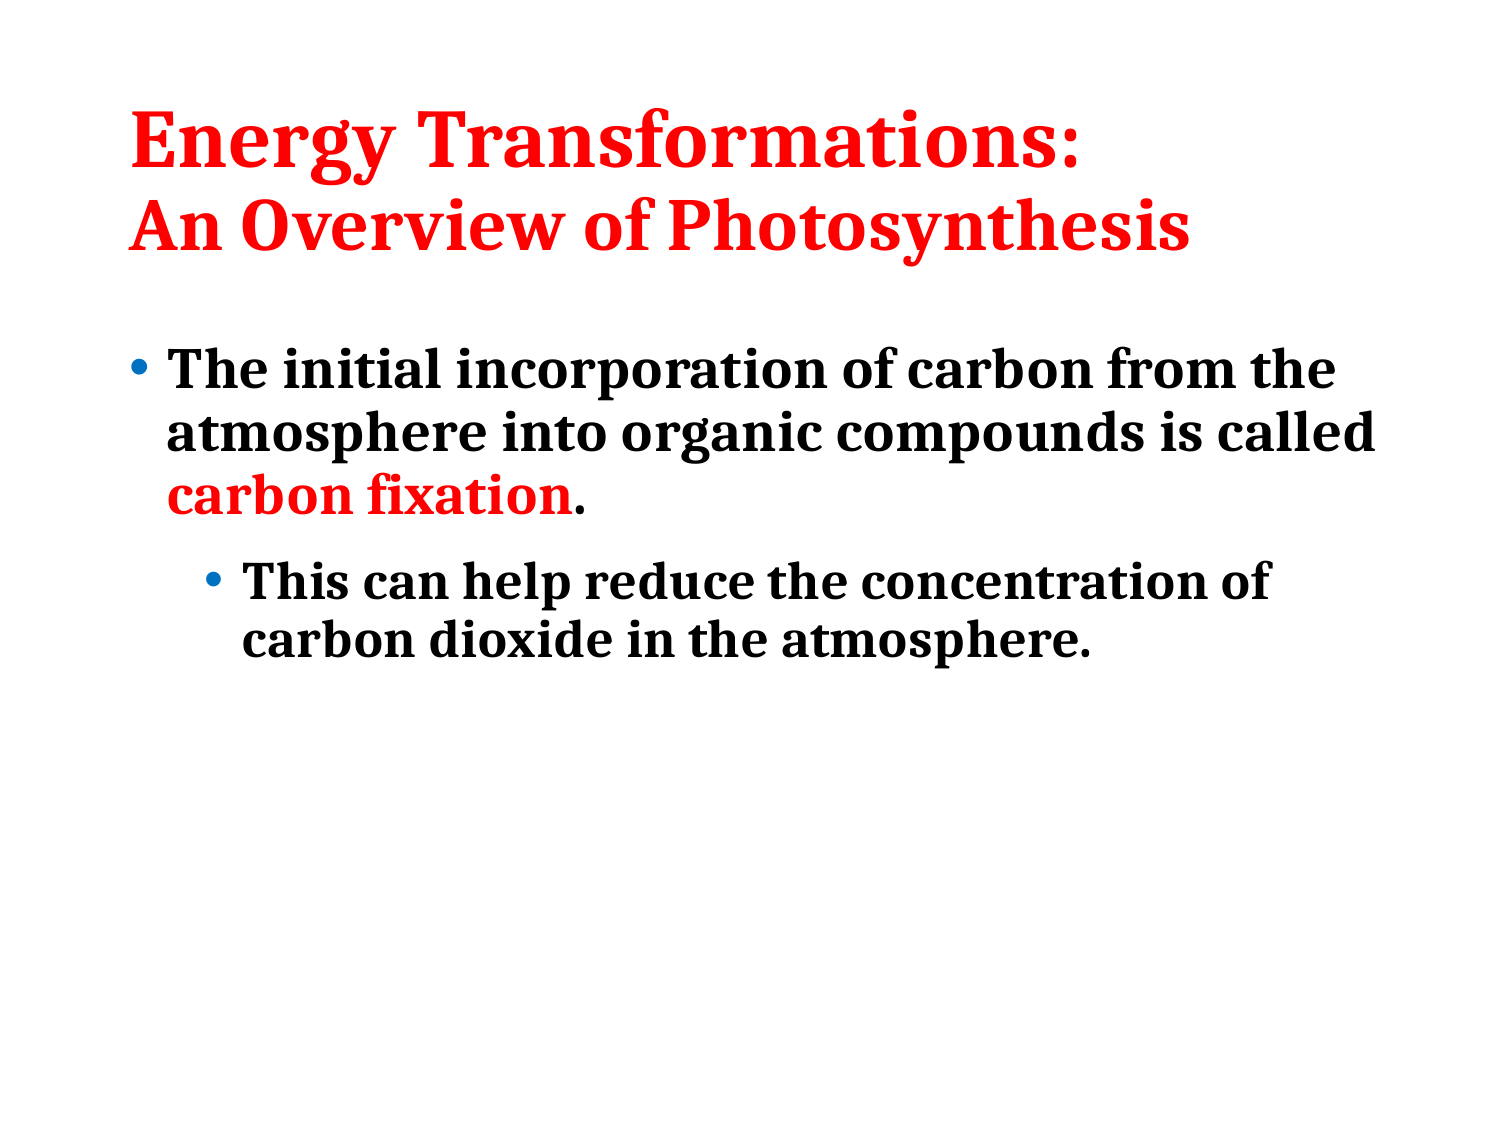

# Energy Transformations: An Overview of Photosynthesis
The initial incorporation of carbon from the atmosphere into organic compounds is called carbon fixation.
This can help reduce the concentration of carbon dioxide in the atmosphere.